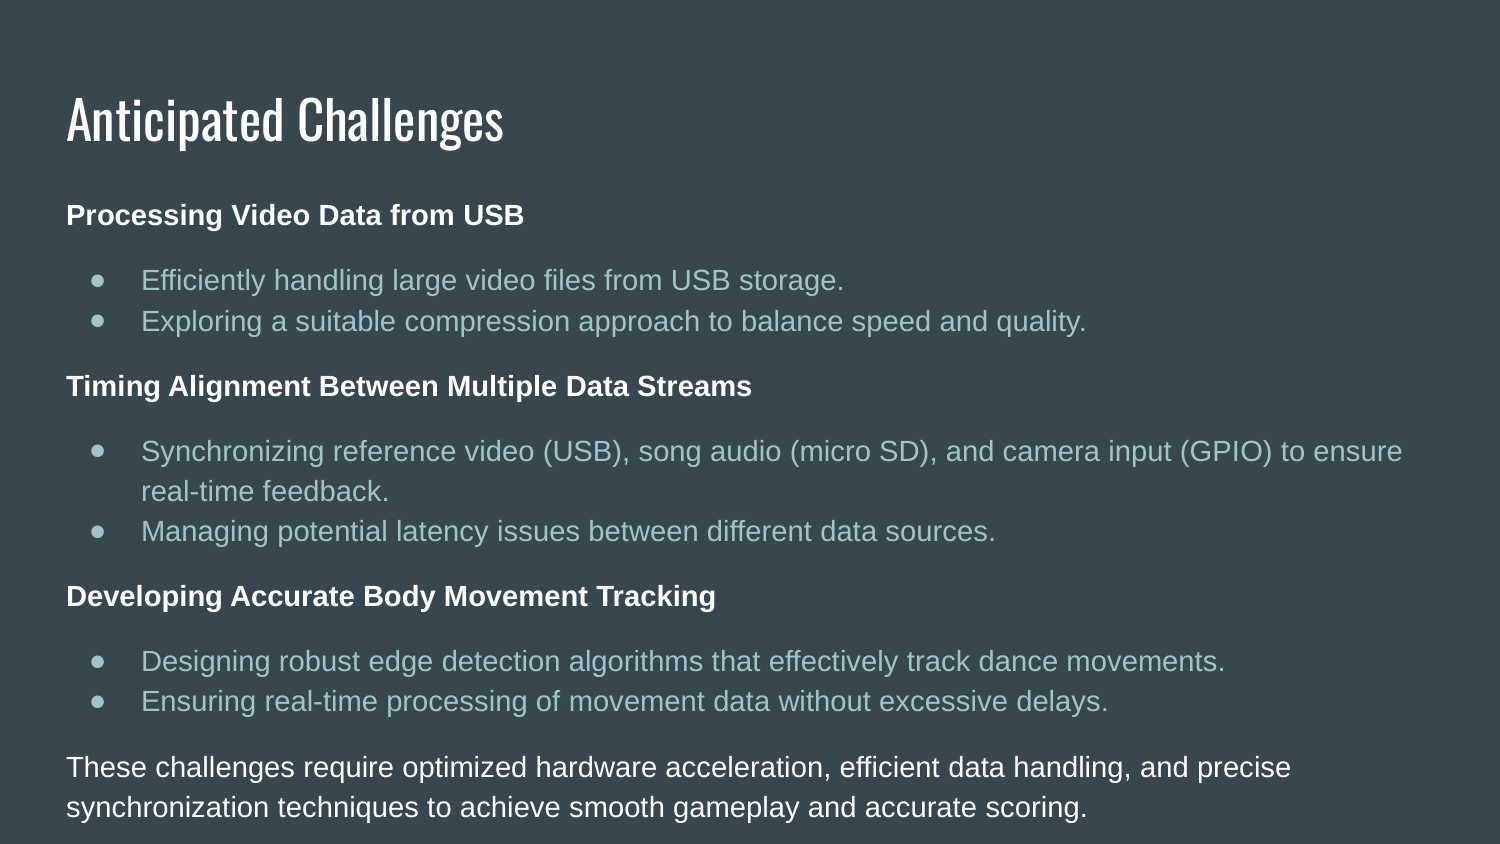

# Anticipated Challenges
Processing Video Data from USB
Efficiently handling large video files from USB storage.
Exploring a suitable compression approach to balance speed and quality.
Timing Alignment Between Multiple Data Streams
Synchronizing reference video (USB), song audio (micro SD), and camera input (GPIO) to ensure real-time feedback.
Managing potential latency issues between different data sources.
Developing Accurate Body Movement Tracking
Designing robust edge detection algorithms that effectively track dance movements.
Ensuring real-time processing of movement data without excessive delays.
These challenges require optimized hardware acceleration, efficient data handling, and precise synchronization techniques to achieve smooth gameplay and accurate scoring.